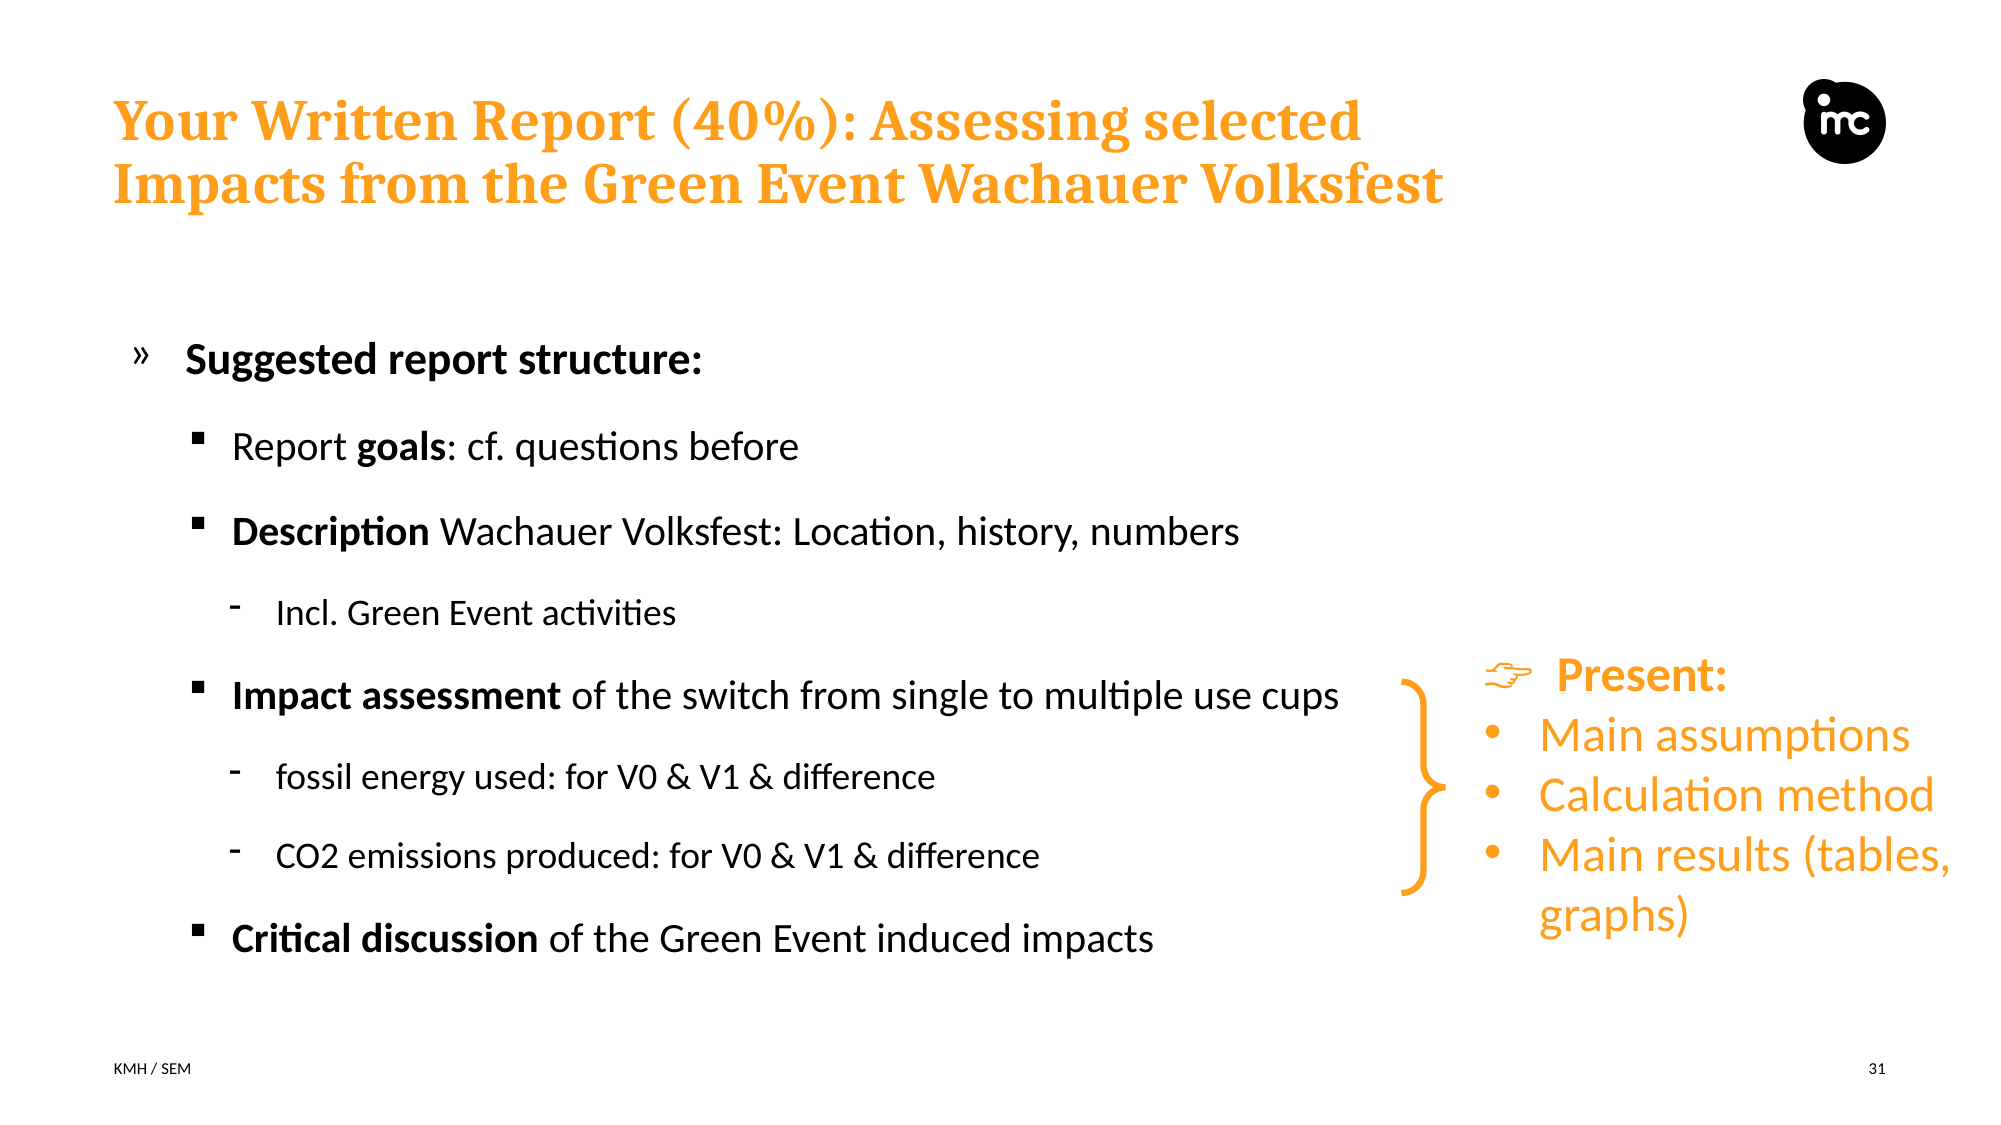

# Your Written Report (40%): Assessing selected Impacts from the Green Event Wachauer Volksfest
Suggested report structure:
Report goals: cf. questions before
Description Wachauer Volksfest: Location, history, numbers
Incl. Green Event activities
Impact assessment of the switch from single to multiple use cups
fossil energy used: for V0 & V1 & difference
CO2 emissions produced: for V0 & V1 & difference
Critical discussion of the Green Event induced impacts
👉  Present:
Main assumptions
Calculation method
Main results (tables, graphs)

KMH / SEM

31